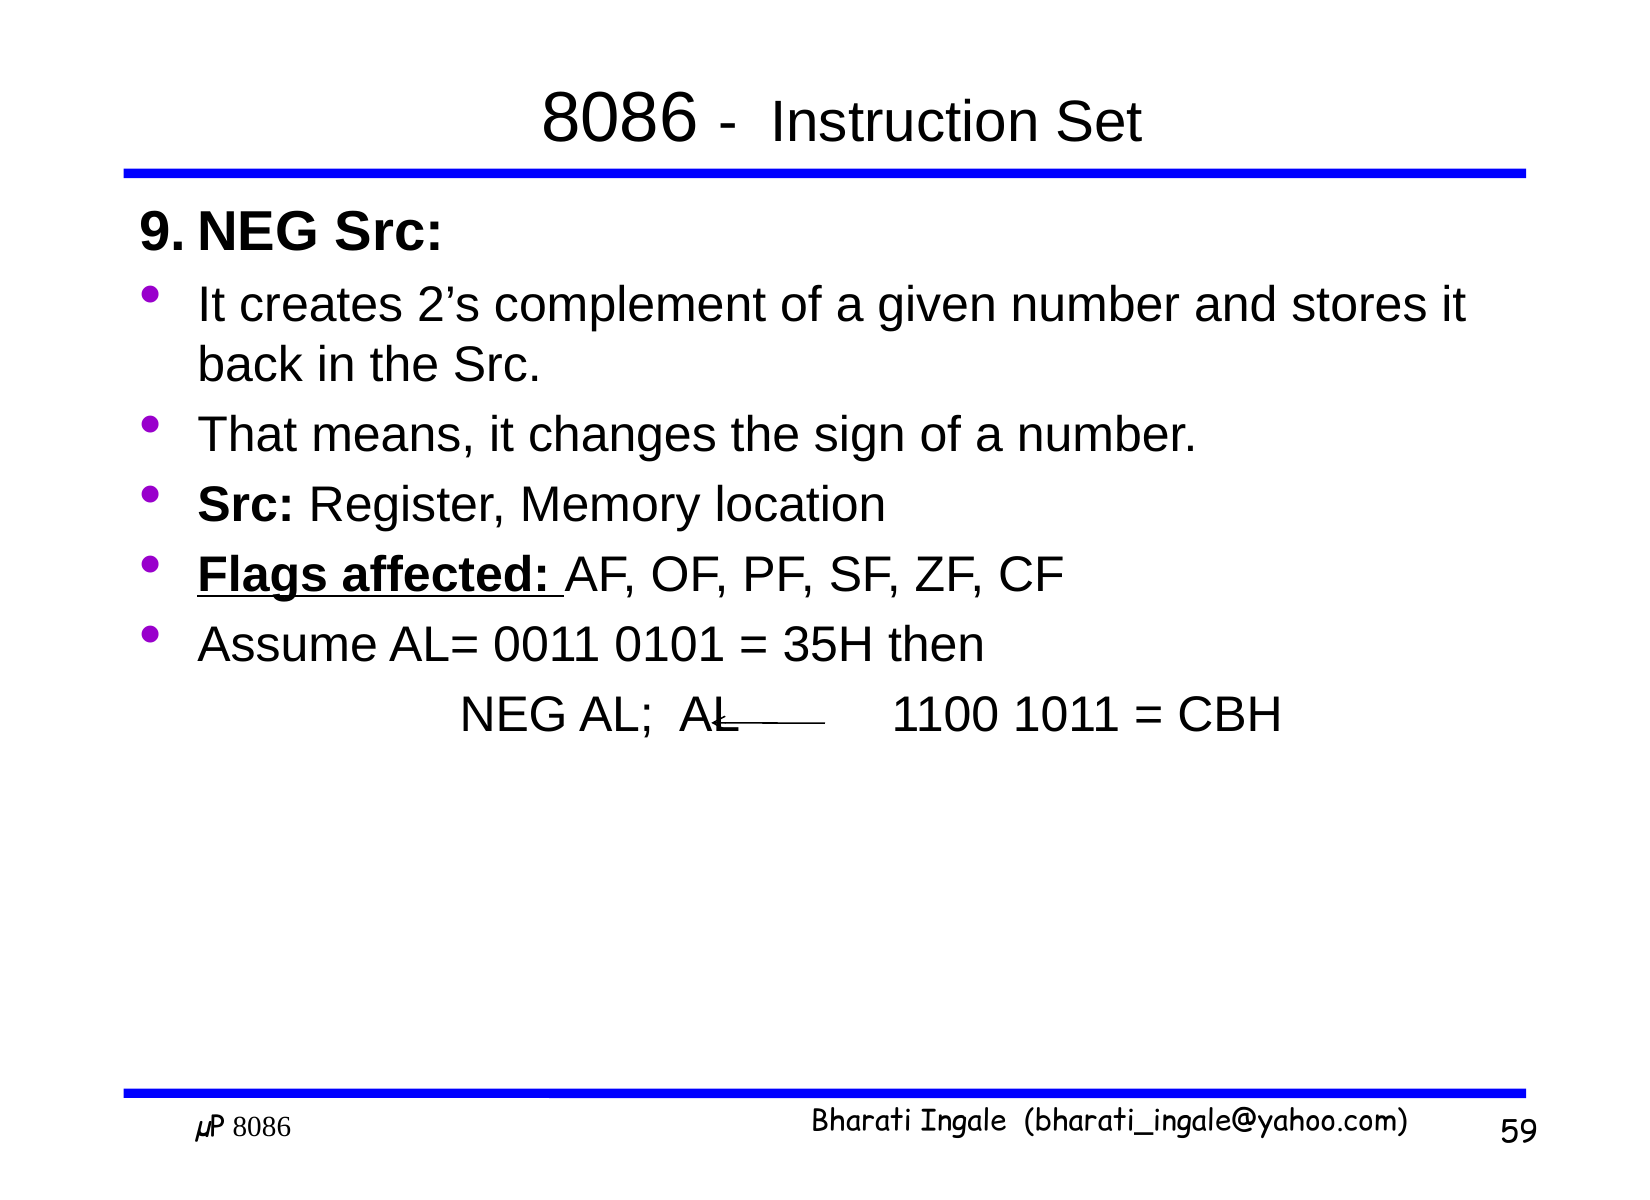

# 8086 -  Instruction Set
9.	NEG Src:
It creates 2’s complement of a given number and stores it back in the Src.
That means, it changes the sign of a number.
Src: Register, Memory location
Flags affected: AF, OF, PF, SF, ZF, CF
Assume AL= 0011 0101 = 35H then
		        NEG AL;  AL           1100 1011 = CBH

59